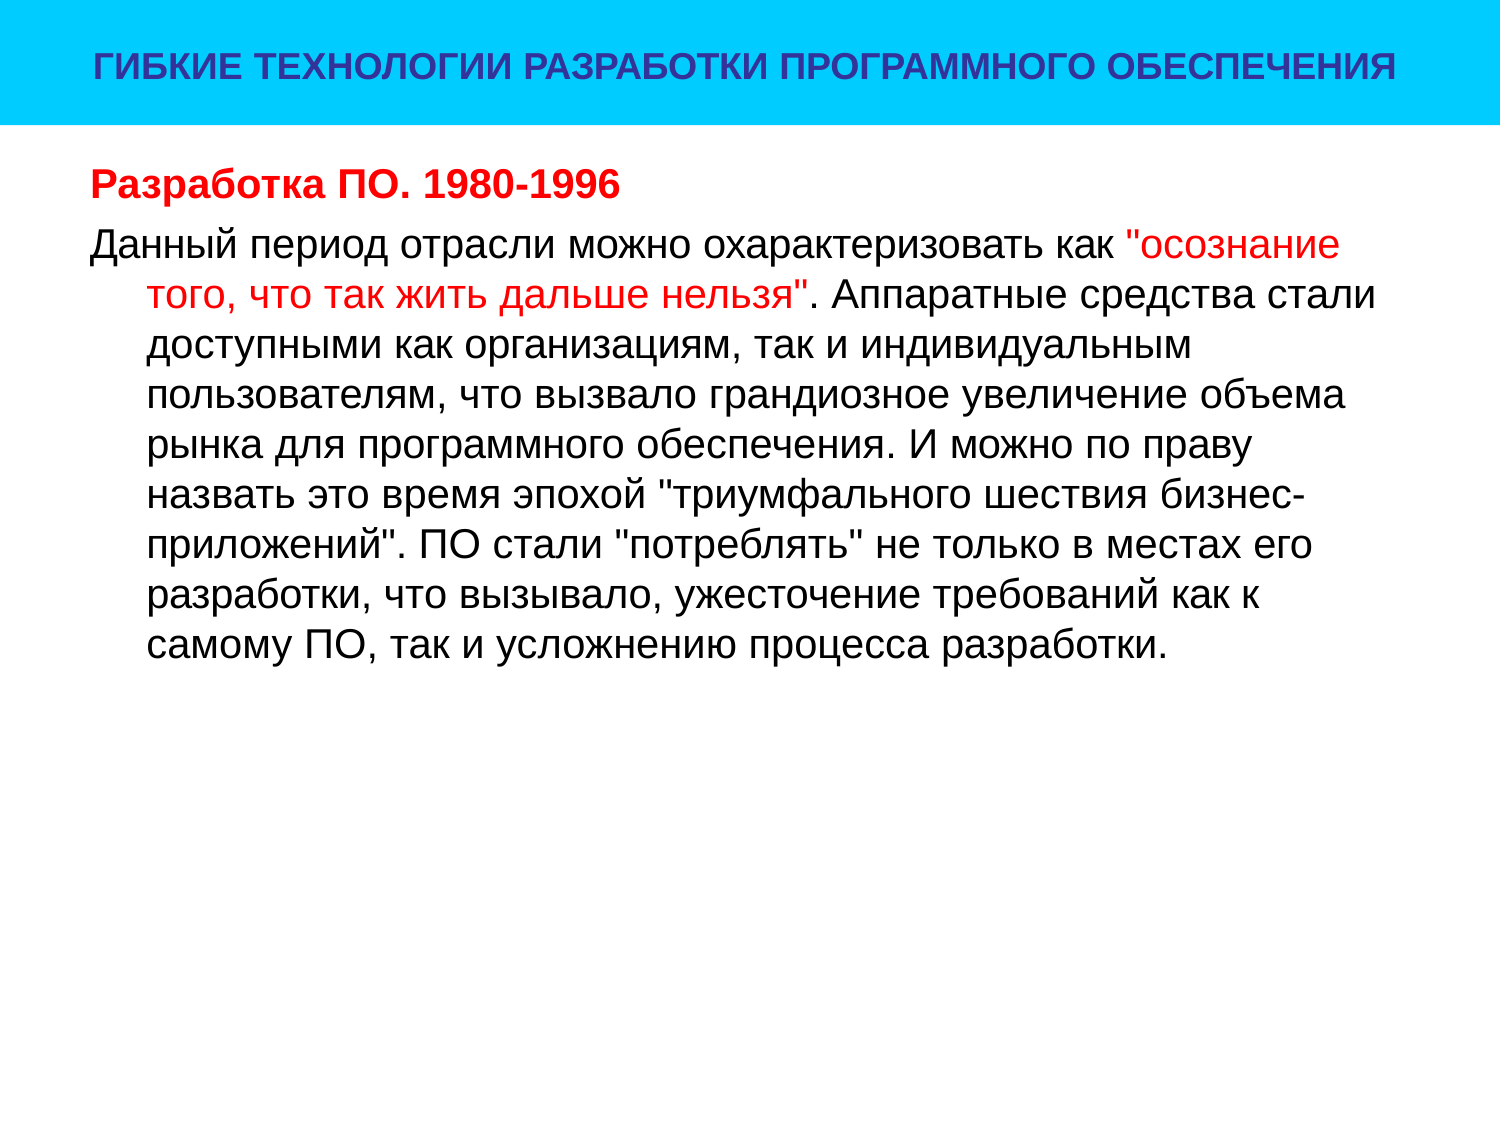

# ГИБКИЕ ТЕХНОЛОГИИ РАЗРАБОТКИ ПРОГРАММНОГО ОБЕСПЕЧЕНИЯ
Разработка ПО. 1980-1996
Данный период отрасли можно охарактеризовать как "осознание того, что так жить дальше нельзя". Аппаратные средства стали доступными как организациям, так и индивидуальным пользователям, что вызвало грандиозное увеличение объема рынка для программного обеспечения. И можно по праву назвать это время эпохой "триумфального шествия бизнес- приложений". ПО стали "потреблять" не только в местах его разработки, что вызывало, ужесточение требований как к самому ПО, так и усложнению процесса разработки.